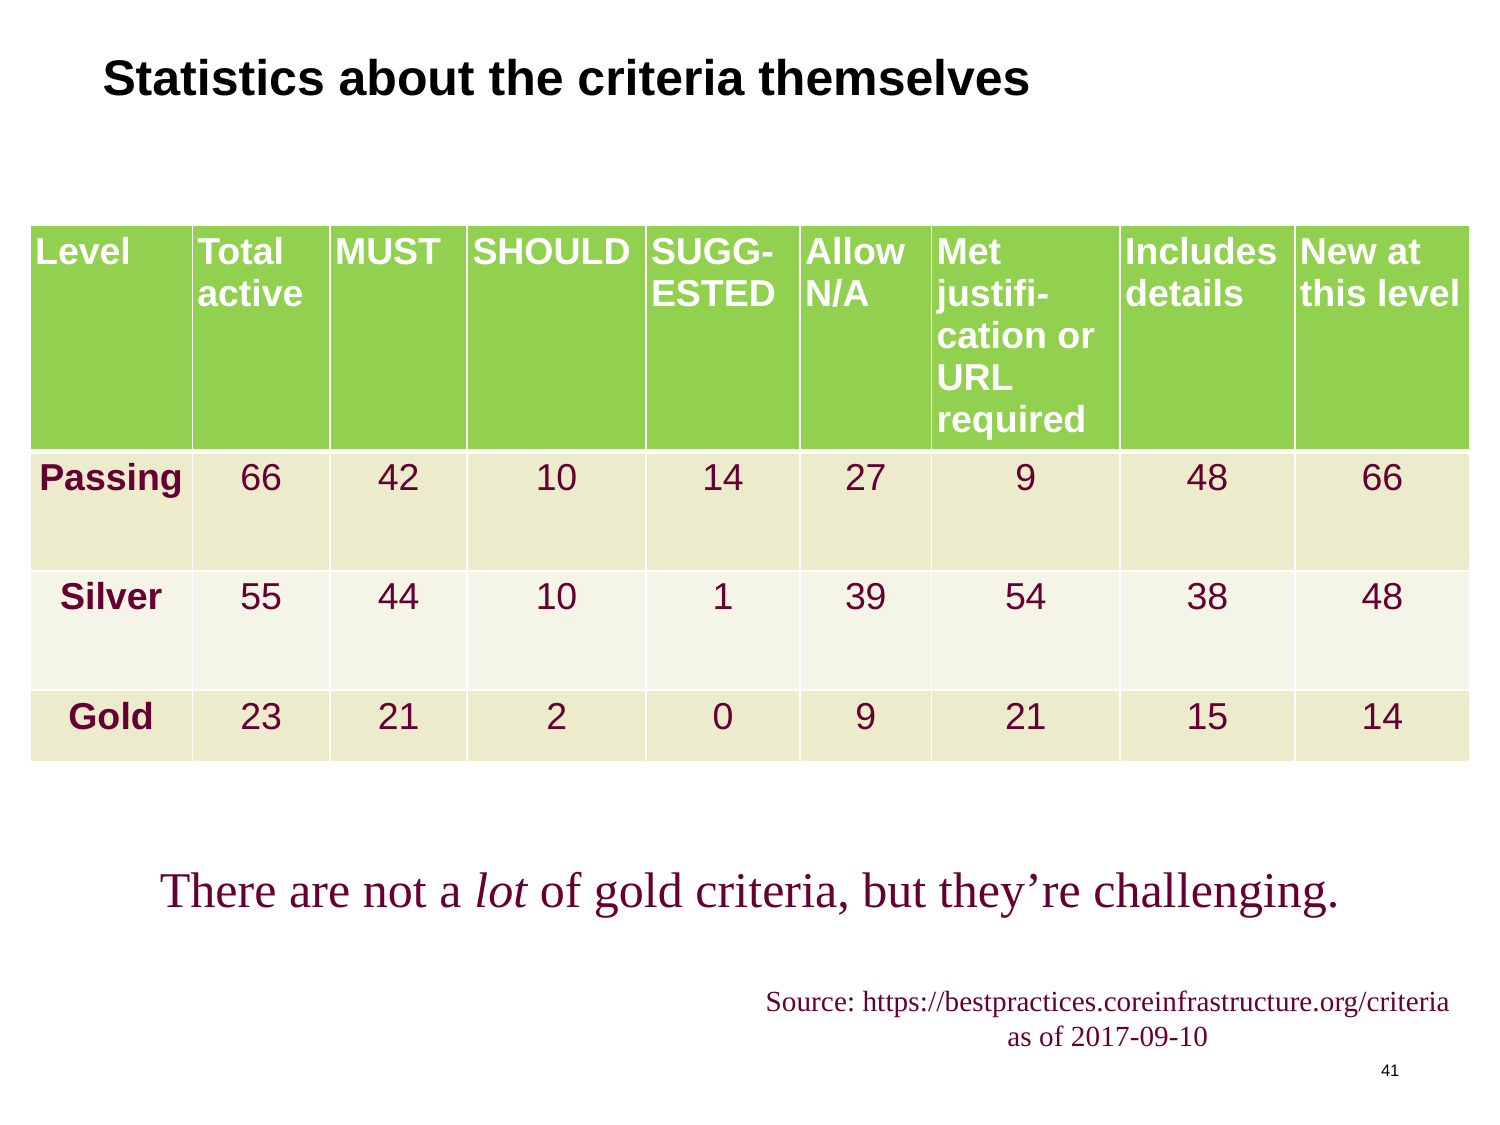

# Statistics about the criteria themselves
| Level | Total active | MUST | SHOULD | SUGG-ESTED | Allow N/A | Met justifi-cation or URL required | Includes details | New at this level |
| --- | --- | --- | --- | --- | --- | --- | --- | --- |
| Passing | 66 | 42 | 10 | 14 | 27 | 9 | 48 | 66 |
| Silver | 55 | 44 | 10 | 1 | 39 | 54 | 38 | 48 |
| Gold | 23 | 21 | 2 | 0 | 9 | 21 | 15 | 14 |
There are not a lot of gold criteria, but they’re challenging.
Source: https://bestpractices.coreinfrastructure.org/criteria
as of 2017-09-10
41